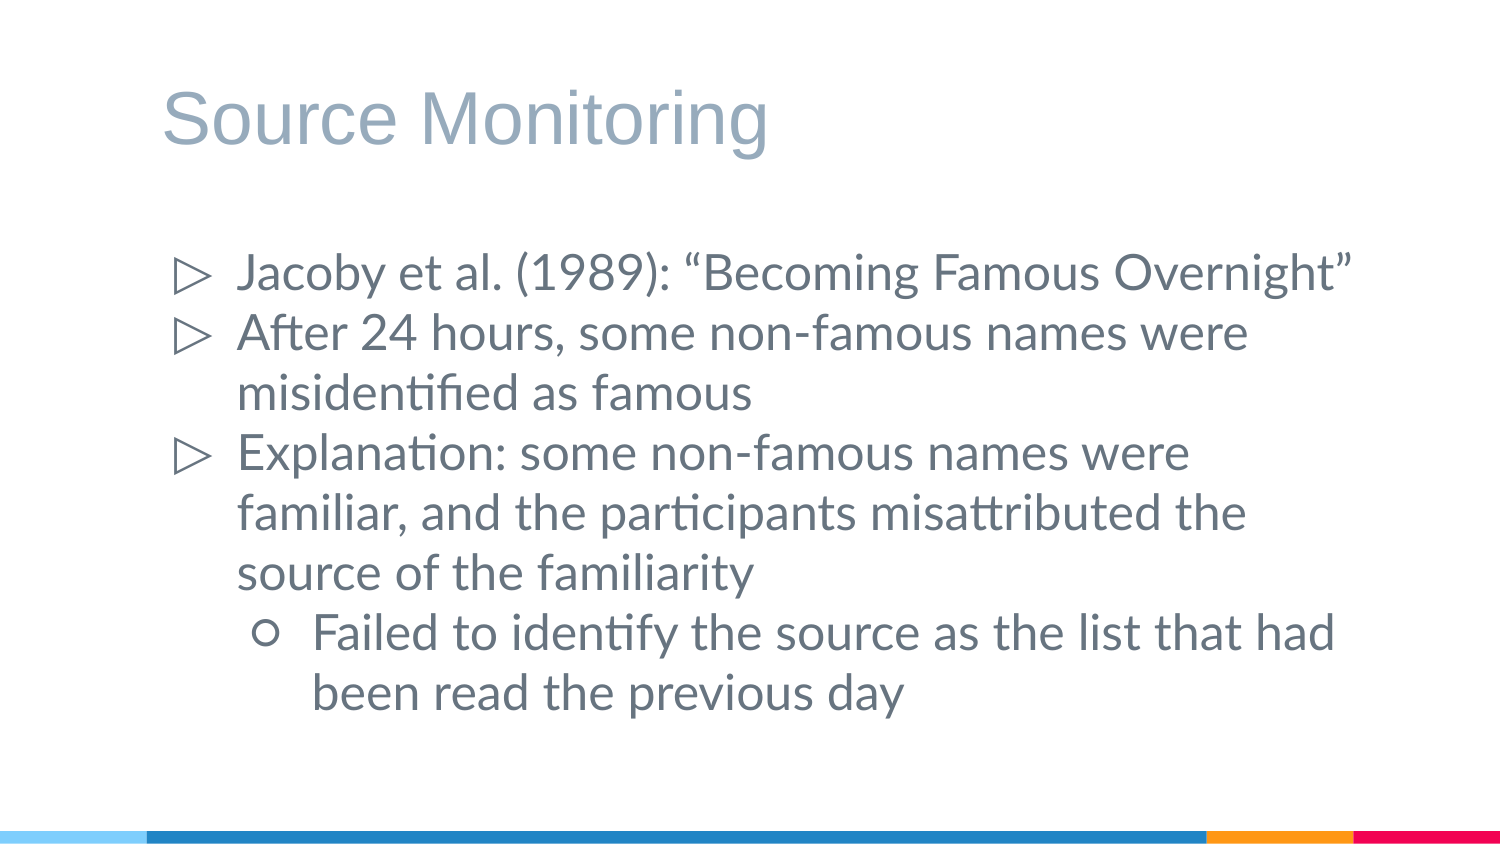

# Source Monitoring
Jacoby et al. (1989): “Becoming Famous Overnight”
After 24 hours, some non-famous names were misidentified as famous
Explanation: some non-famous names were familiar, and the participants misattributed the source of the familiarity
Failed to identify the source as the list that had been read the previous day